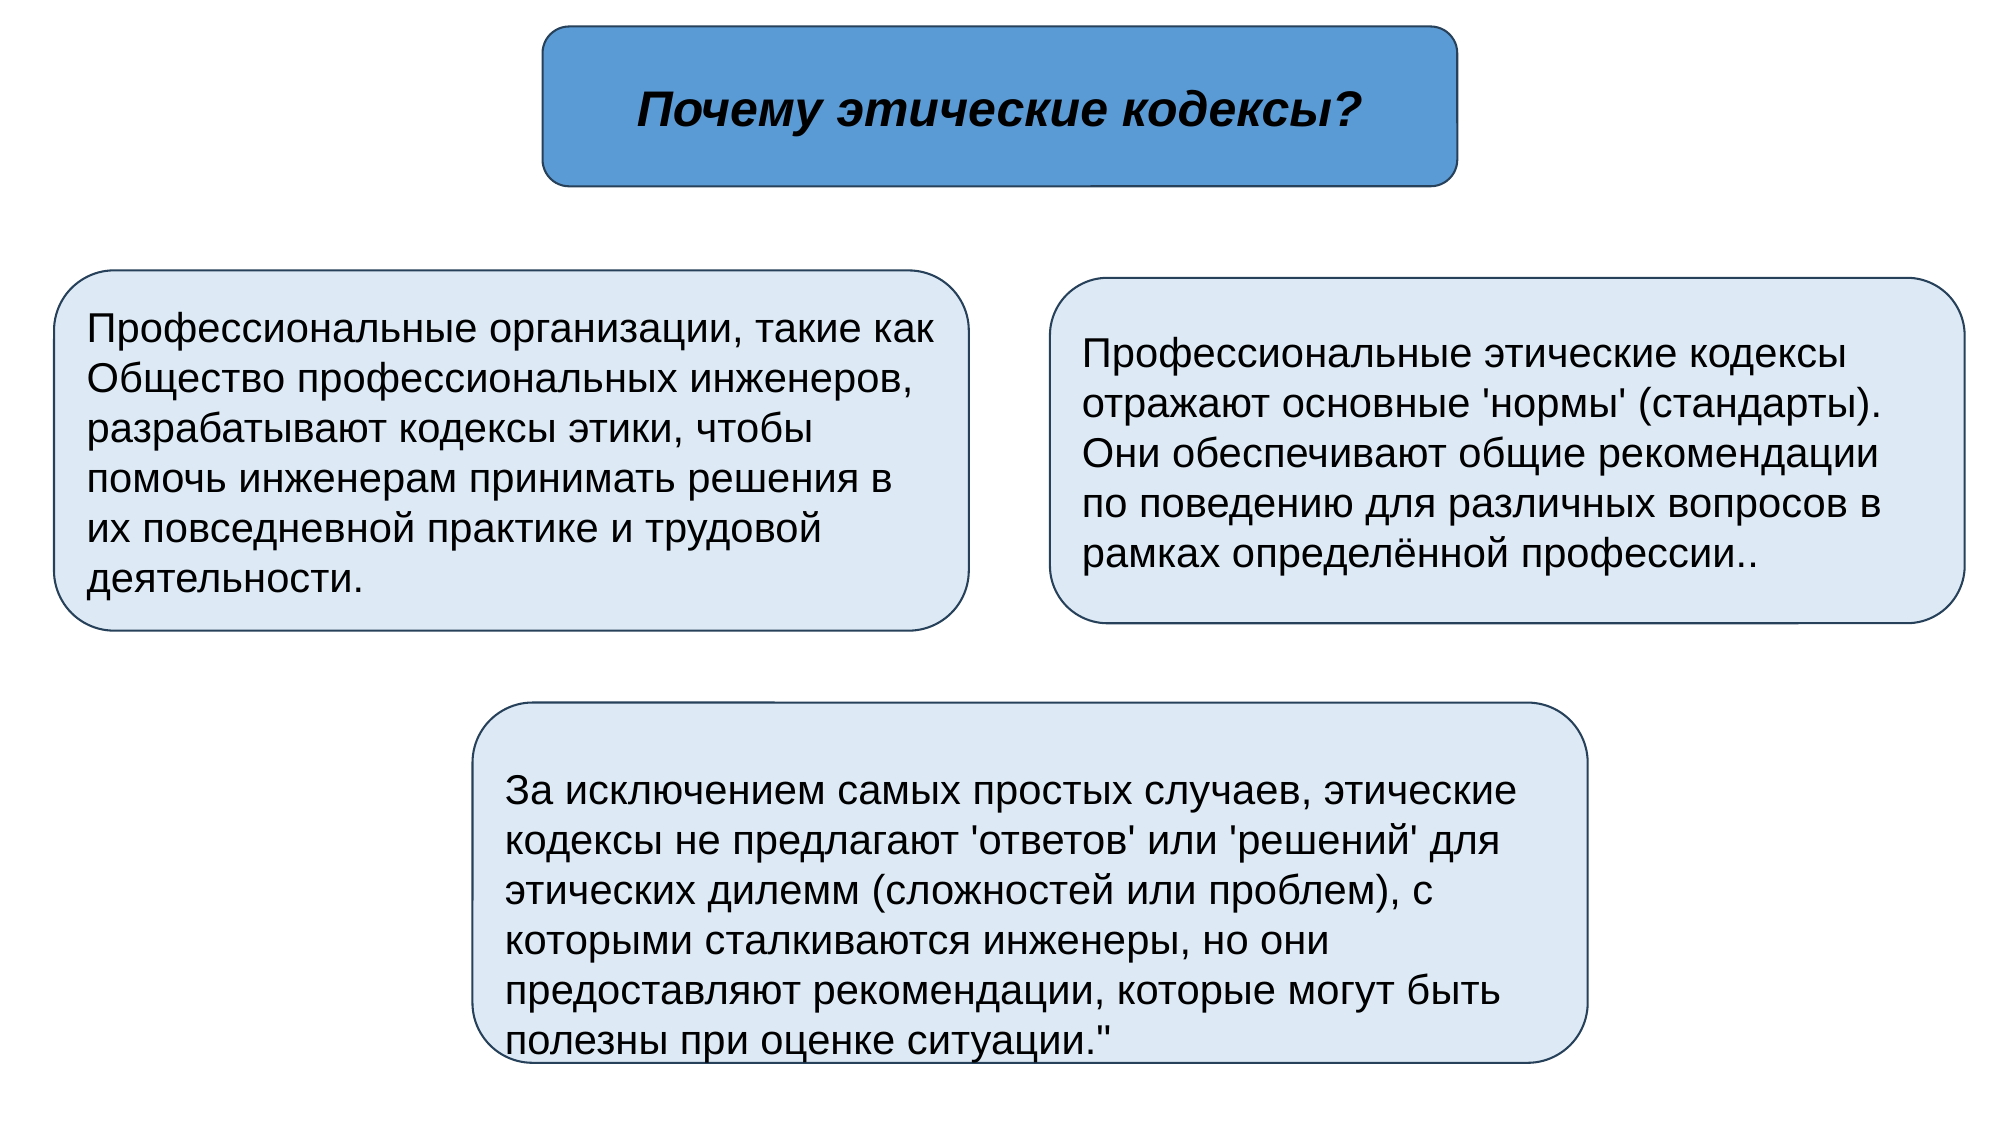

Почему этические кодексы?
Профессиональные организации, такие как Общество профессиональных инженеров, разрабатывают кодексы этики, чтобы помочь инженерам принимать решения в их повседневной практике и трудовой деятельности.
Профессиональные этические кодексы отражают основные 'нормы' (стандарты). Они обеспечивают общие рекомендации по поведению для различных вопросов в рамках определённой профессии..

За исключением самых простых случаев, этические кодексы не предлагают 'ответов' или 'решений' для этических дилемм (сложностей или проблем), с которыми сталкиваются инженеры, но они предоставляют рекомендации, которые могут быть полезны при оценке ситуации."